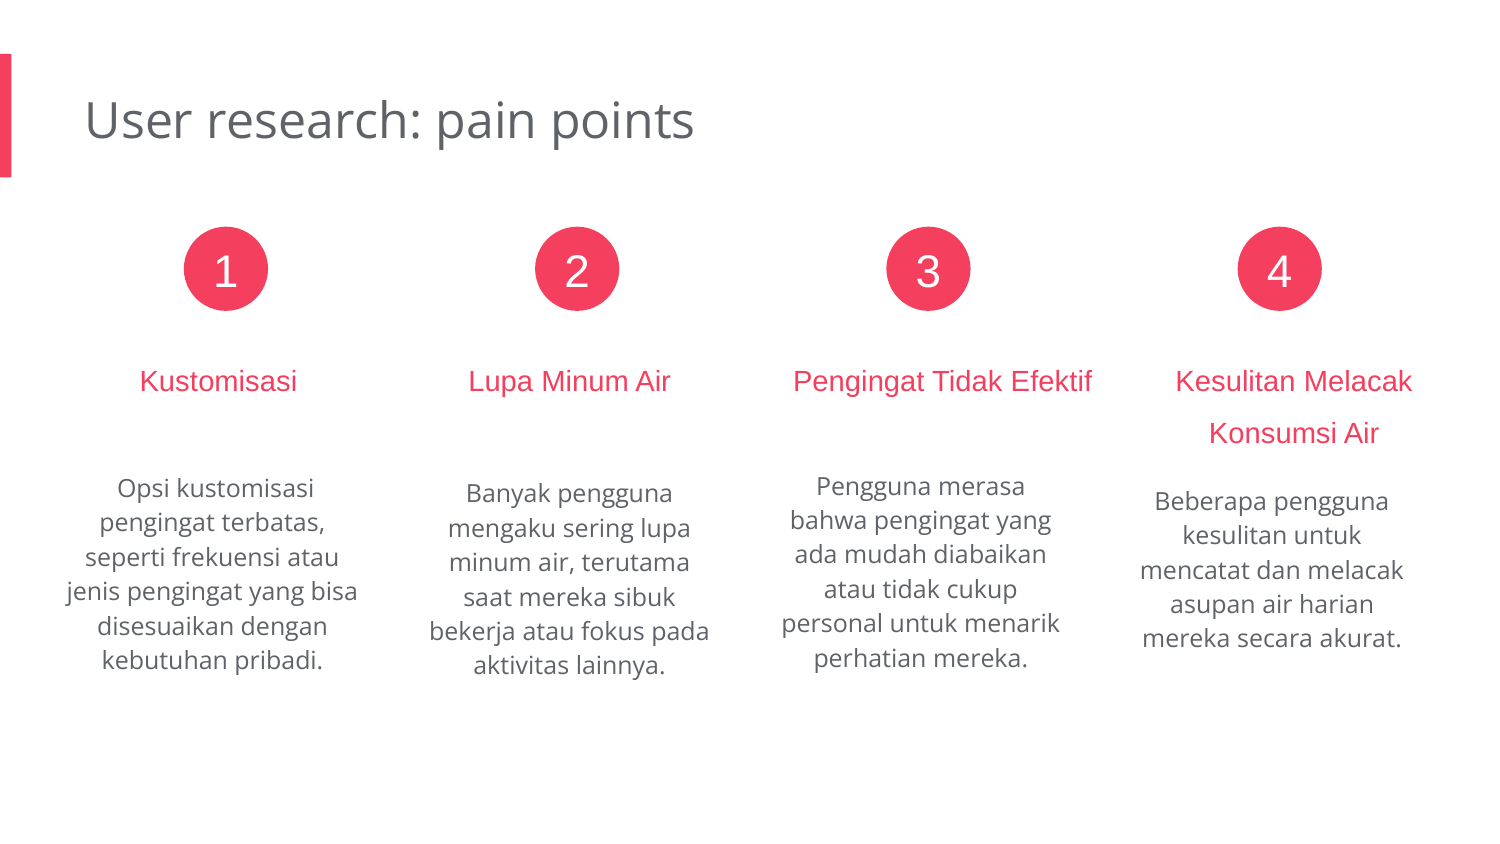

User research: pain points
1
2
3
4
Kustomisasi
Lupa Minum Air
Pengingat Tidak Efektif
Kesulitan Melacak Konsumsi Air
Pengguna merasa bahwa pengingat yang ada mudah diabaikan atau tidak cukup personal untuk menarik perhatian mereka.
 Opsi kustomisasi pengingat terbatas, seperti frekuensi atau jenis pengingat yang bisa disesuaikan dengan kebutuhan pribadi.
Banyak pengguna mengaku sering lupa minum air, terutama saat mereka sibuk bekerja atau fokus pada aktivitas lainnya.
Beberapa pengguna kesulitan untuk mencatat dan melacak asupan air harian mereka secara akurat.